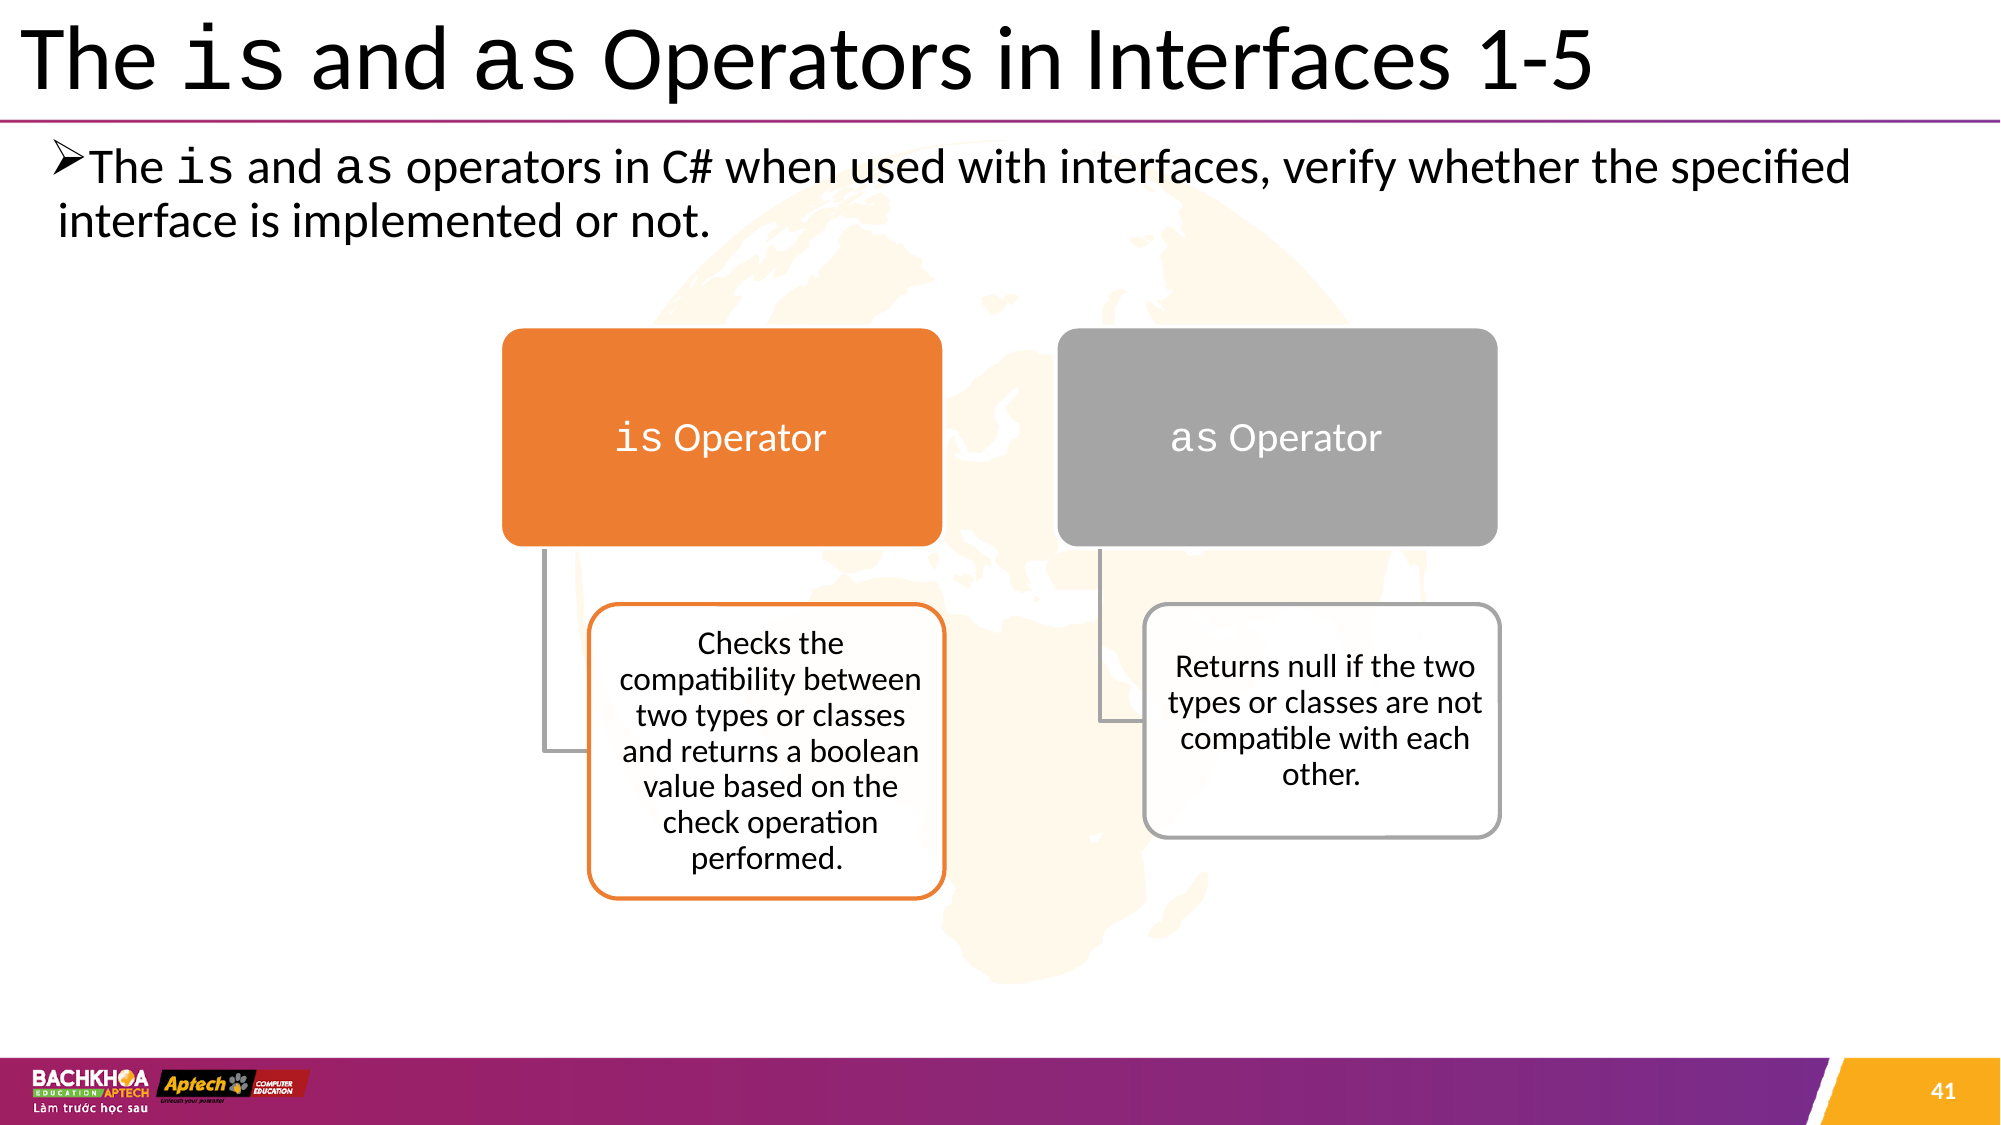

# The is and as Operators in Interfaces 1-5
The is and as operators in C# when used with interfaces, verify whether the specified interface is implemented or not.

is Operator
Checks the compatibility between two types or classes and returns a boolean value based on the check operation performed.
as Operator
Returns null if the two types or classes are not compatible with each other.
41